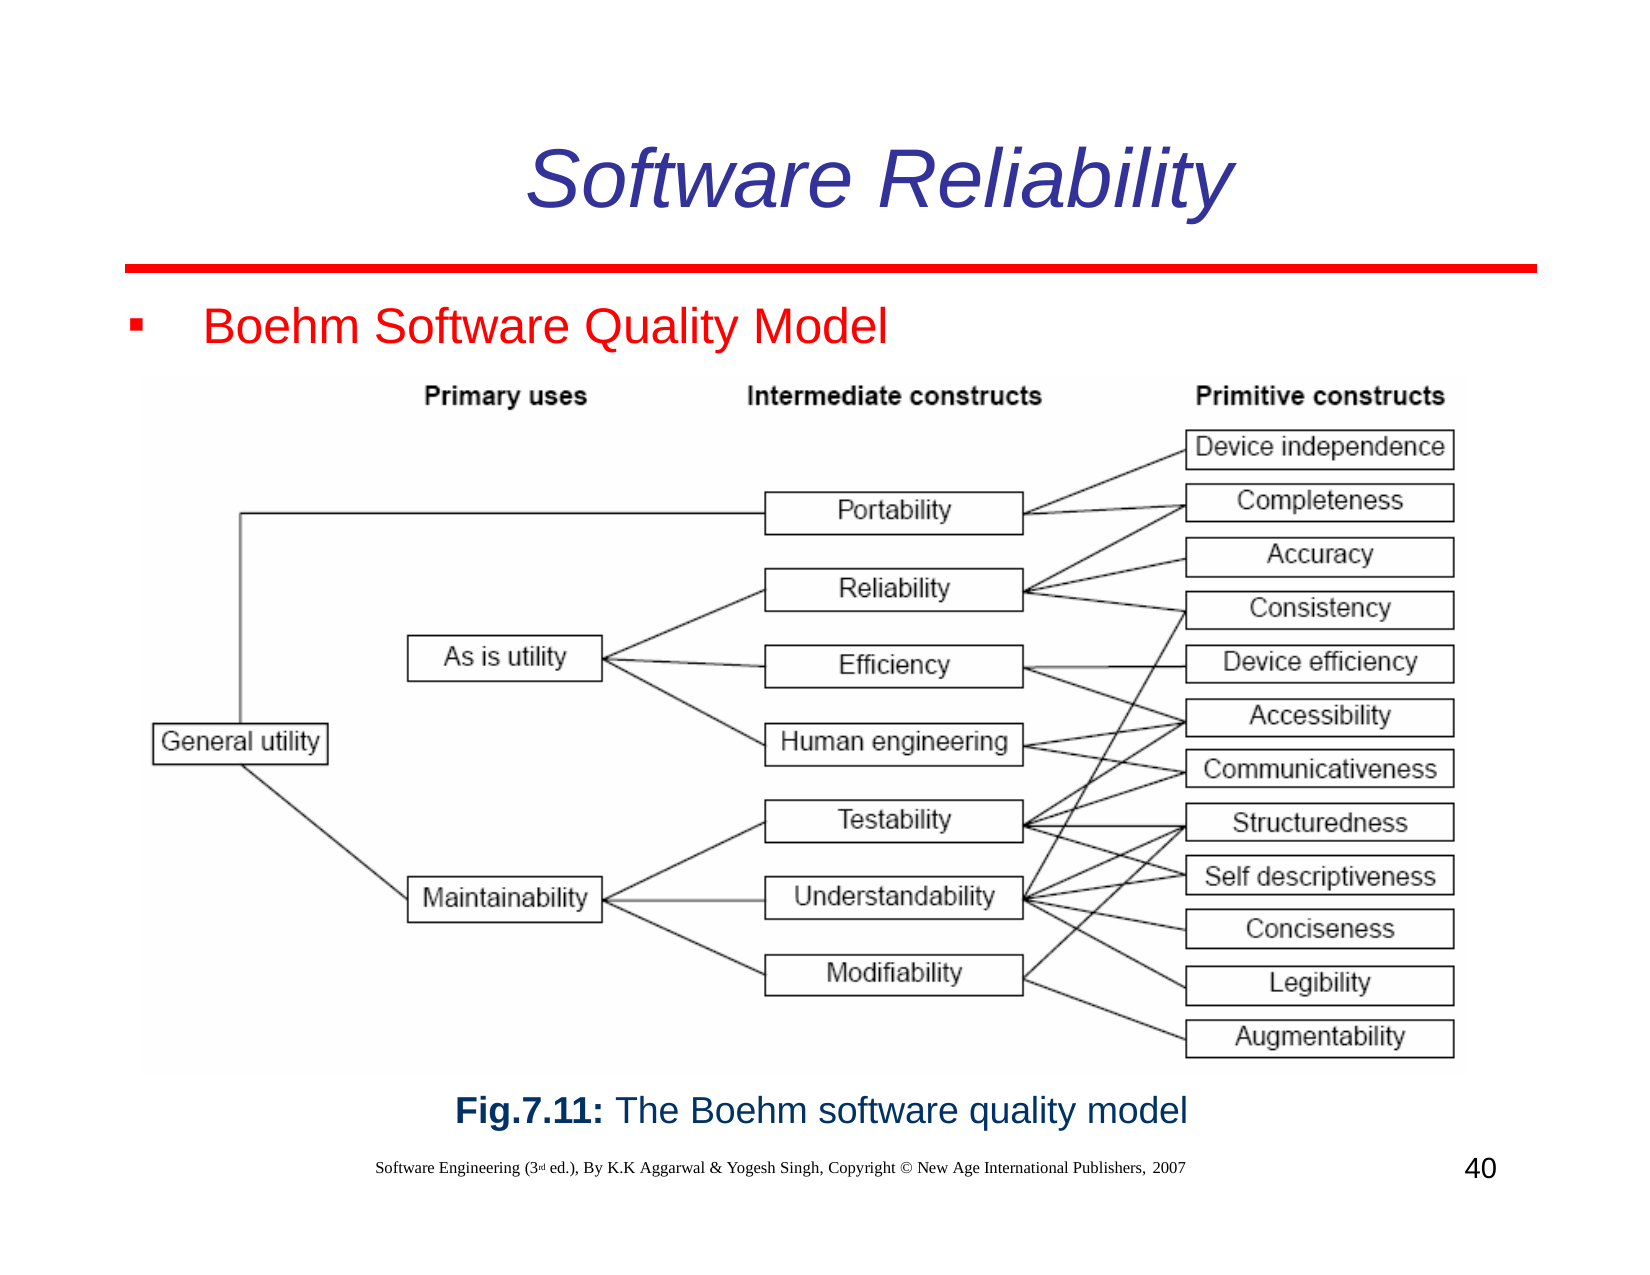

# Software Reliability

Boehm Software Quality Model

Fig.7.11: The Boehm software quality model
40
Software Engineering (3rd  ed.), By K.K Aggarwal & Yogesh Singh, Copyright © New Age International Publishers, 2007